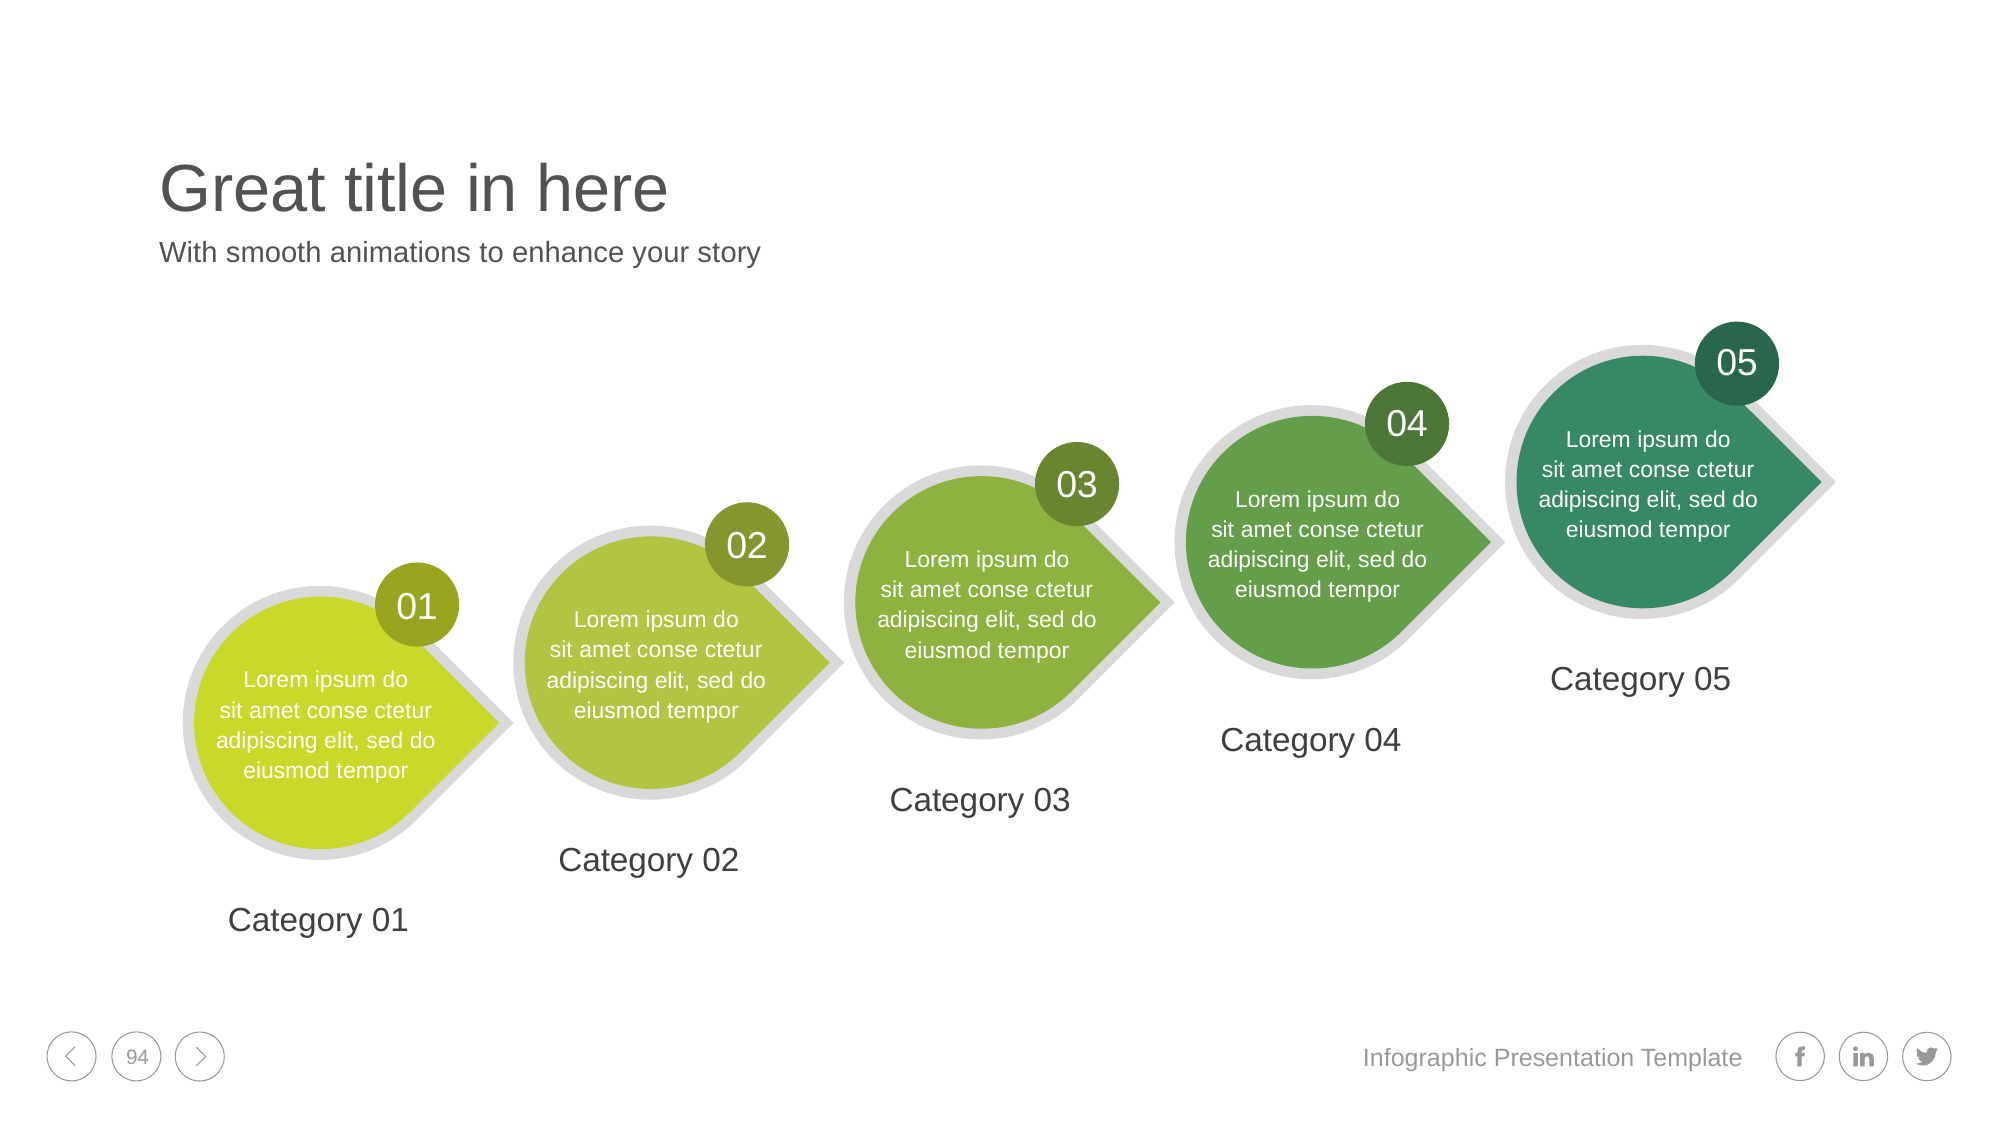

Great title in here
With smooth animations to enhance your story

05
Lorem ipsum do
sit amet conse ctetur adipiscing elit, sed do eiusmod tempor
Category 05

04
Lorem ipsum do
sit amet conse ctetur adipiscing elit, sed do eiusmod tempor
Category 04

03
Lorem ipsum do
sit amet conse ctetur adipiscing elit, sed do eiusmod tempor
Category 03

02
Lorem ipsum do
sit amet conse ctetur adipiscing elit, sed do eiusmod tempor
Category 02

01
Lorem ipsum do
sit amet conse ctetur adipiscing elit, sed do eiusmod tempor
Category 01
94